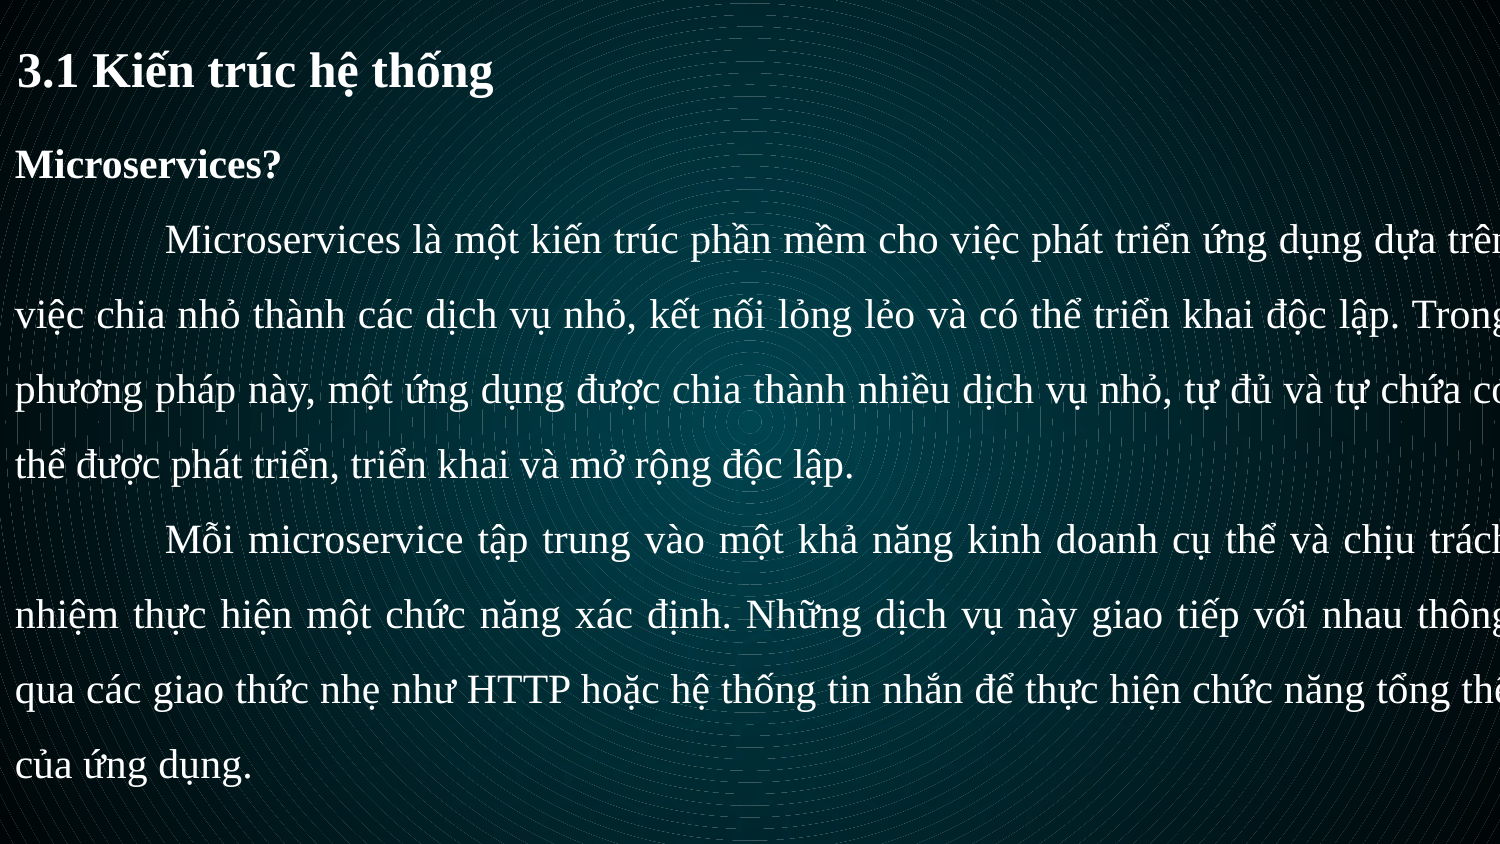

3.1 Kiến trúc hệ thống
Microservices?
	Microservices là một kiến trúc phần mềm cho việc phát triển ứng dụng dựa trên việc chia nhỏ thành các dịch vụ nhỏ, kết nối lỏng lẻo và có thể triển khai độc lập. Trong phương pháp này, một ứng dụng được chia thành nhiều dịch vụ nhỏ, tự đủ và tự chứa có thể được phát triển, triển khai và mở rộng độc lập.
	Mỗi microservice tập trung vào một khả năng kinh doanh cụ thể và chịu trách nhiệm thực hiện một chức năng xác định. Những dịch vụ này giao tiếp với nhau thông qua các giao thức nhẹ như HTTP hoặc hệ thống tin nhắn để thực hiện chức năng tổng thể của ứng dụng.